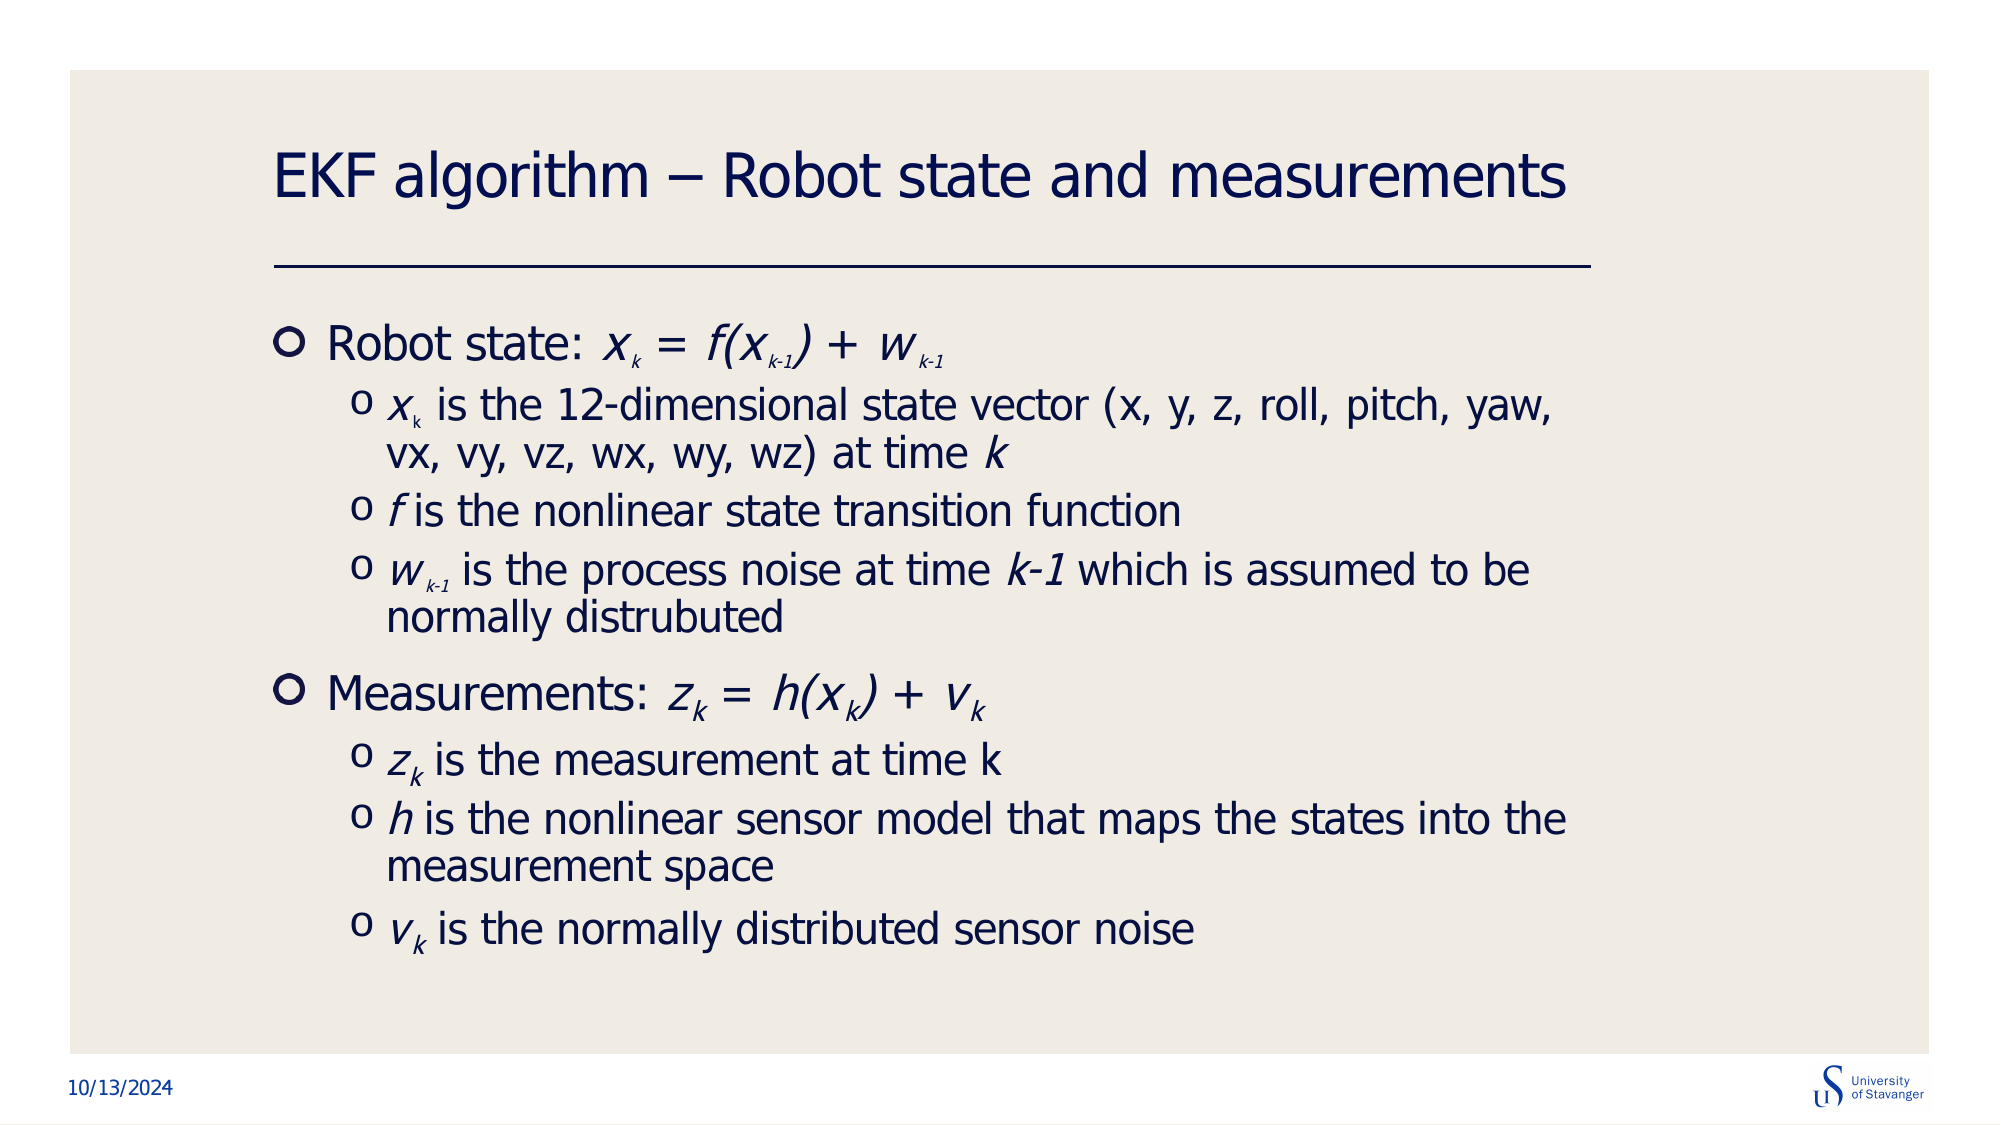

# EKF algorithm – Robot state and measurements
Robot state: xk = f(xk-1) + wk-1
xk is the 12-dimensional state vector (x, y, z, roll, pitch, yaw, vx, vy, vz, wx, wy, wz) at time k
f is the nonlinear state transition function
wk-1 is the process noise at time k-1 which is assumed to be normally distrubuted
Measurements: zk = h(xk) + vk
zk is the measurement at time k
h is the nonlinear sensor model that maps the states into the measurement space
vk is the normally distributed sensor noise
10/13/2024